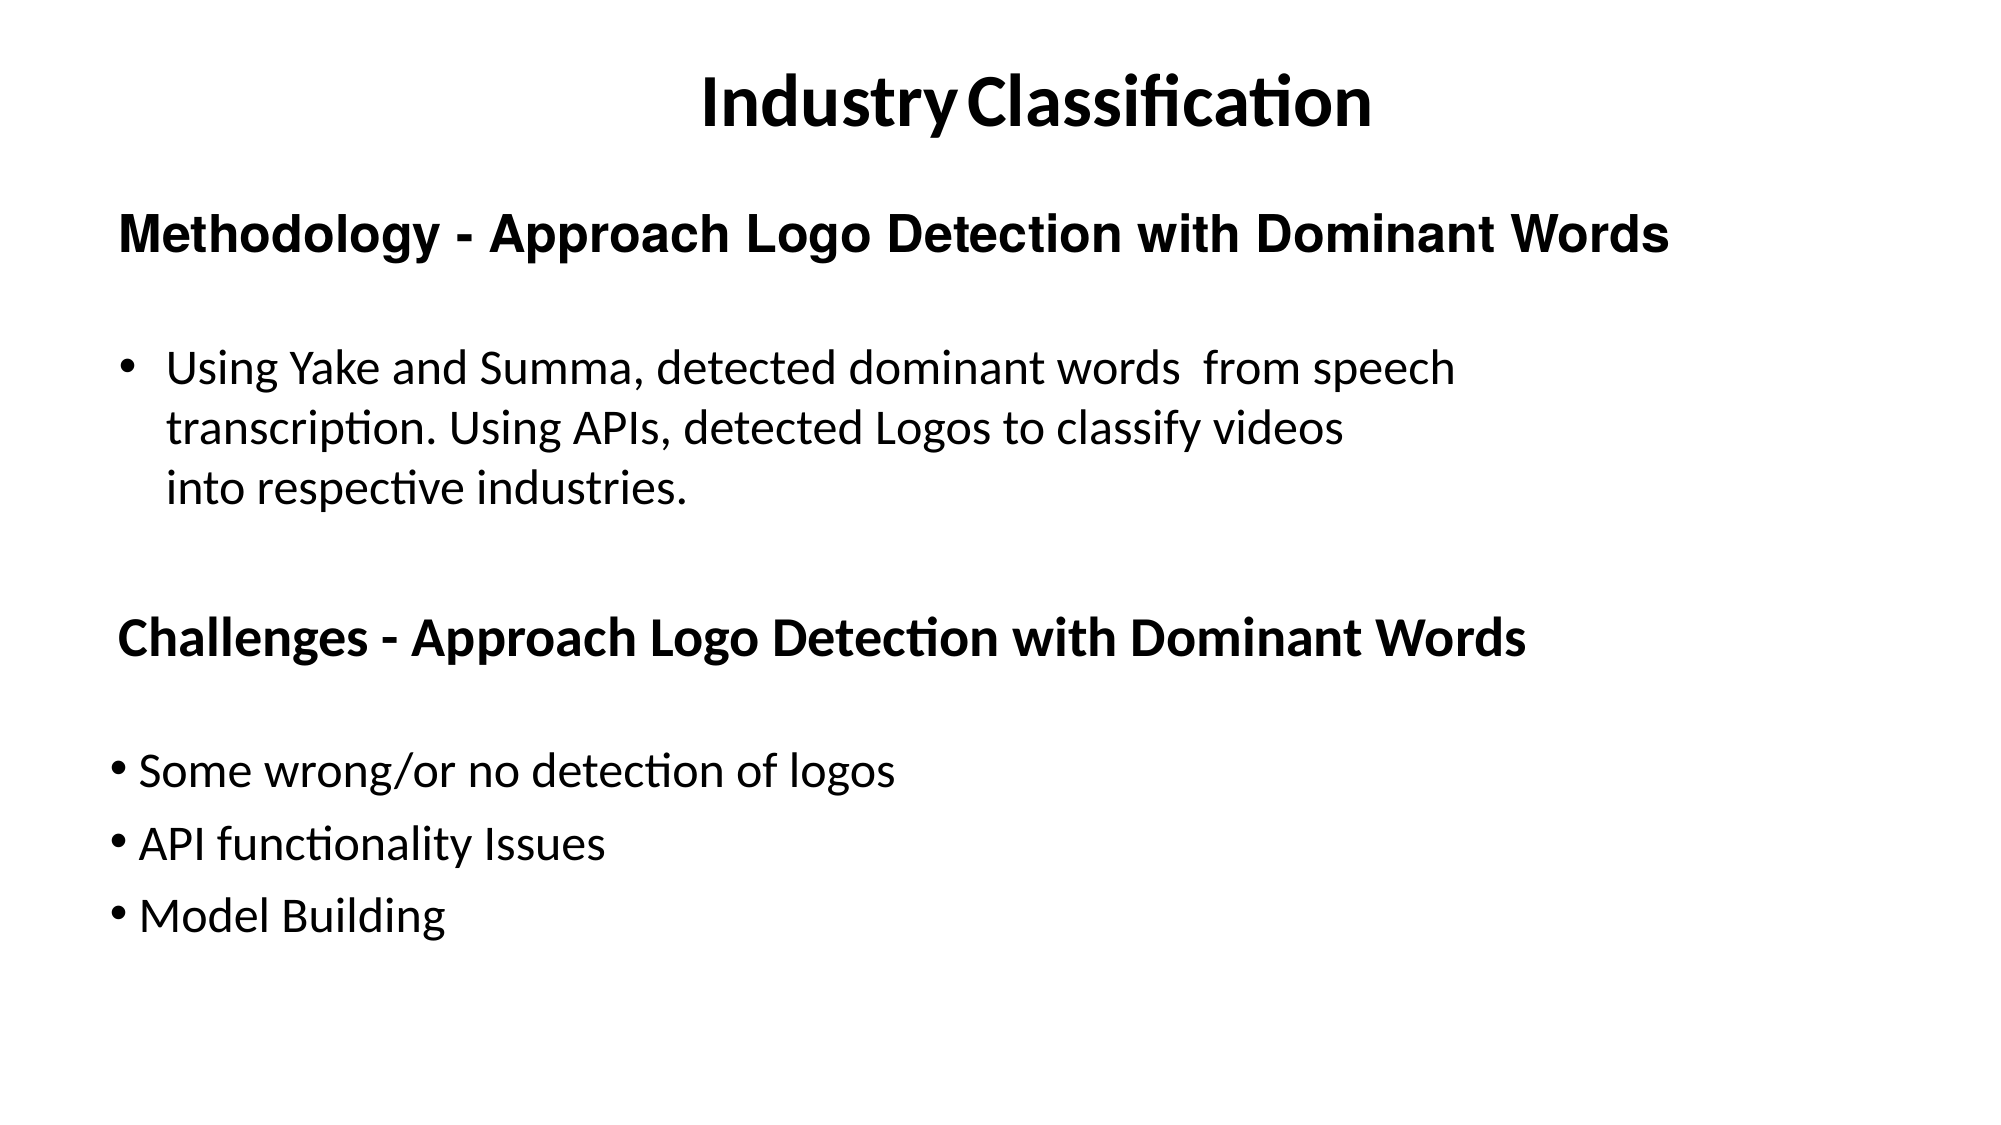

Industry Classification
Methodology - Approach Logo Detection with Dominant Words

Using Yake and Summa, detected dominant words  from speech transcription. Using APIs, detected Logos to classify videos into respective industries.

Challenges - Approach Logo Detection with Dominant Words

 Some wrong/or no detection of logos
 API functionality Issues
 Model Building